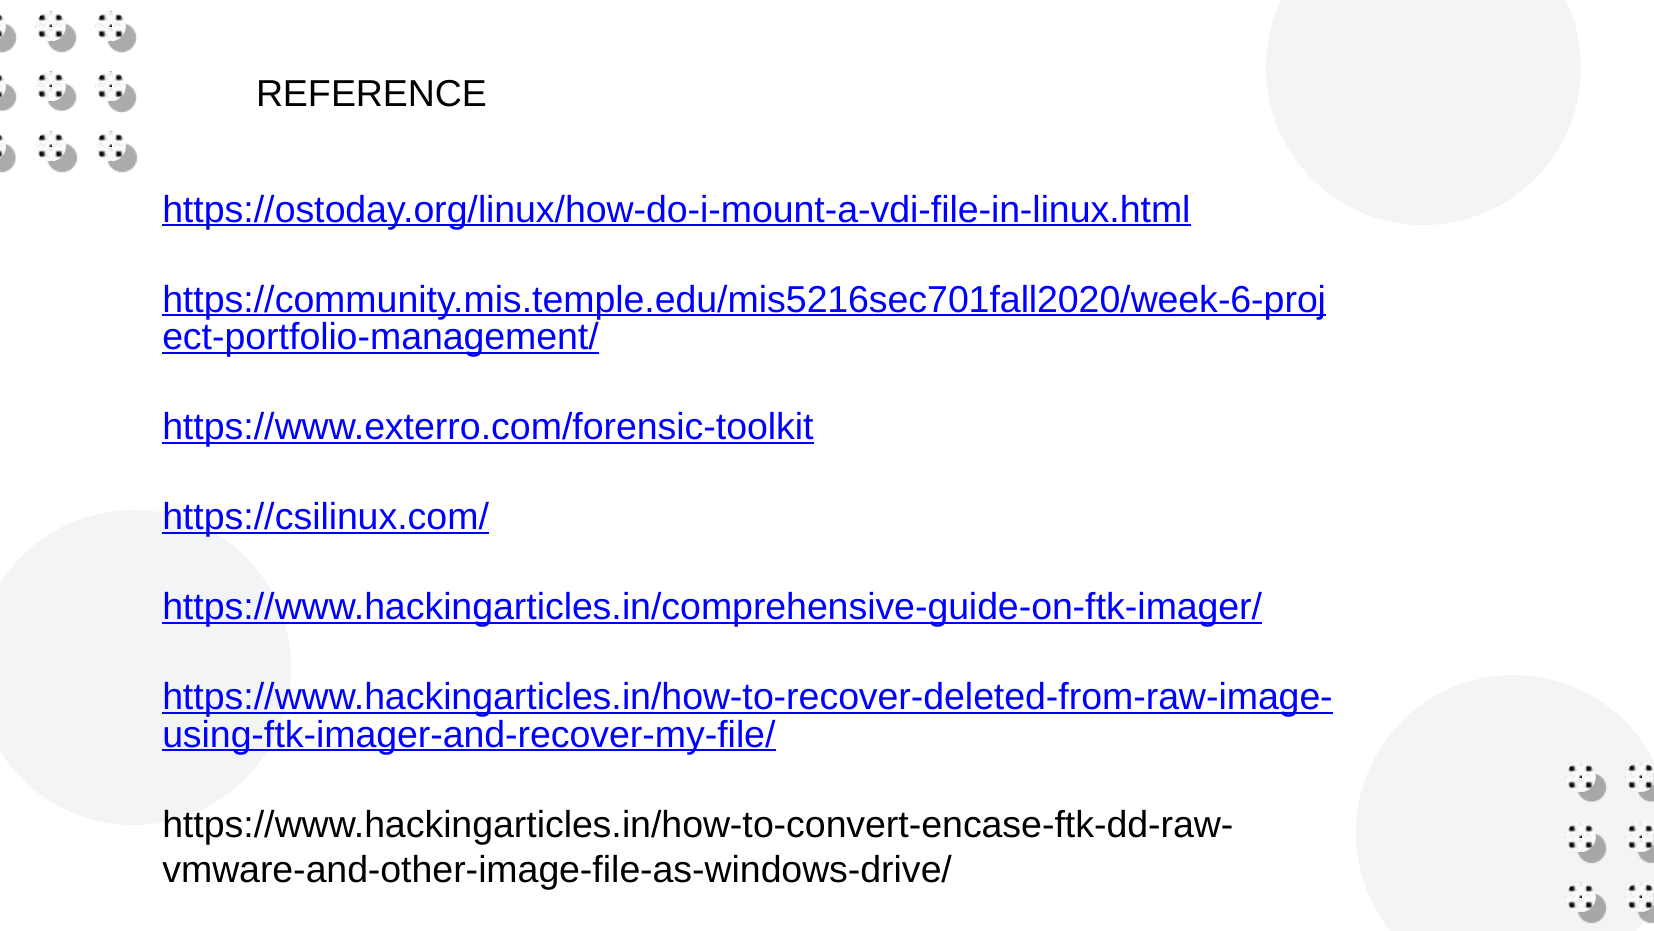

REFERENCE
https://ostoday.org/linux/how-do-i-mount-a-vdi-file-in-linux.html

https://community.mis.temple.edu/mis5216sec701fall2020/week-6-project-portfolio-management/

https://www.exterro.com/forensic-toolkit

https://csilinux.com/

https://www.hackingarticles.in/comprehensive-guide-on-ftk-imager/

https://www.hackingarticles.in/how-to-recover-deleted-from-raw-image-using-ftk-imager-and-recover-my-file/

https://www.hackingarticles.in/how-to-convert-encase-ftk-dd-raw-vmware-and-other-image-file-as-windows-drive/